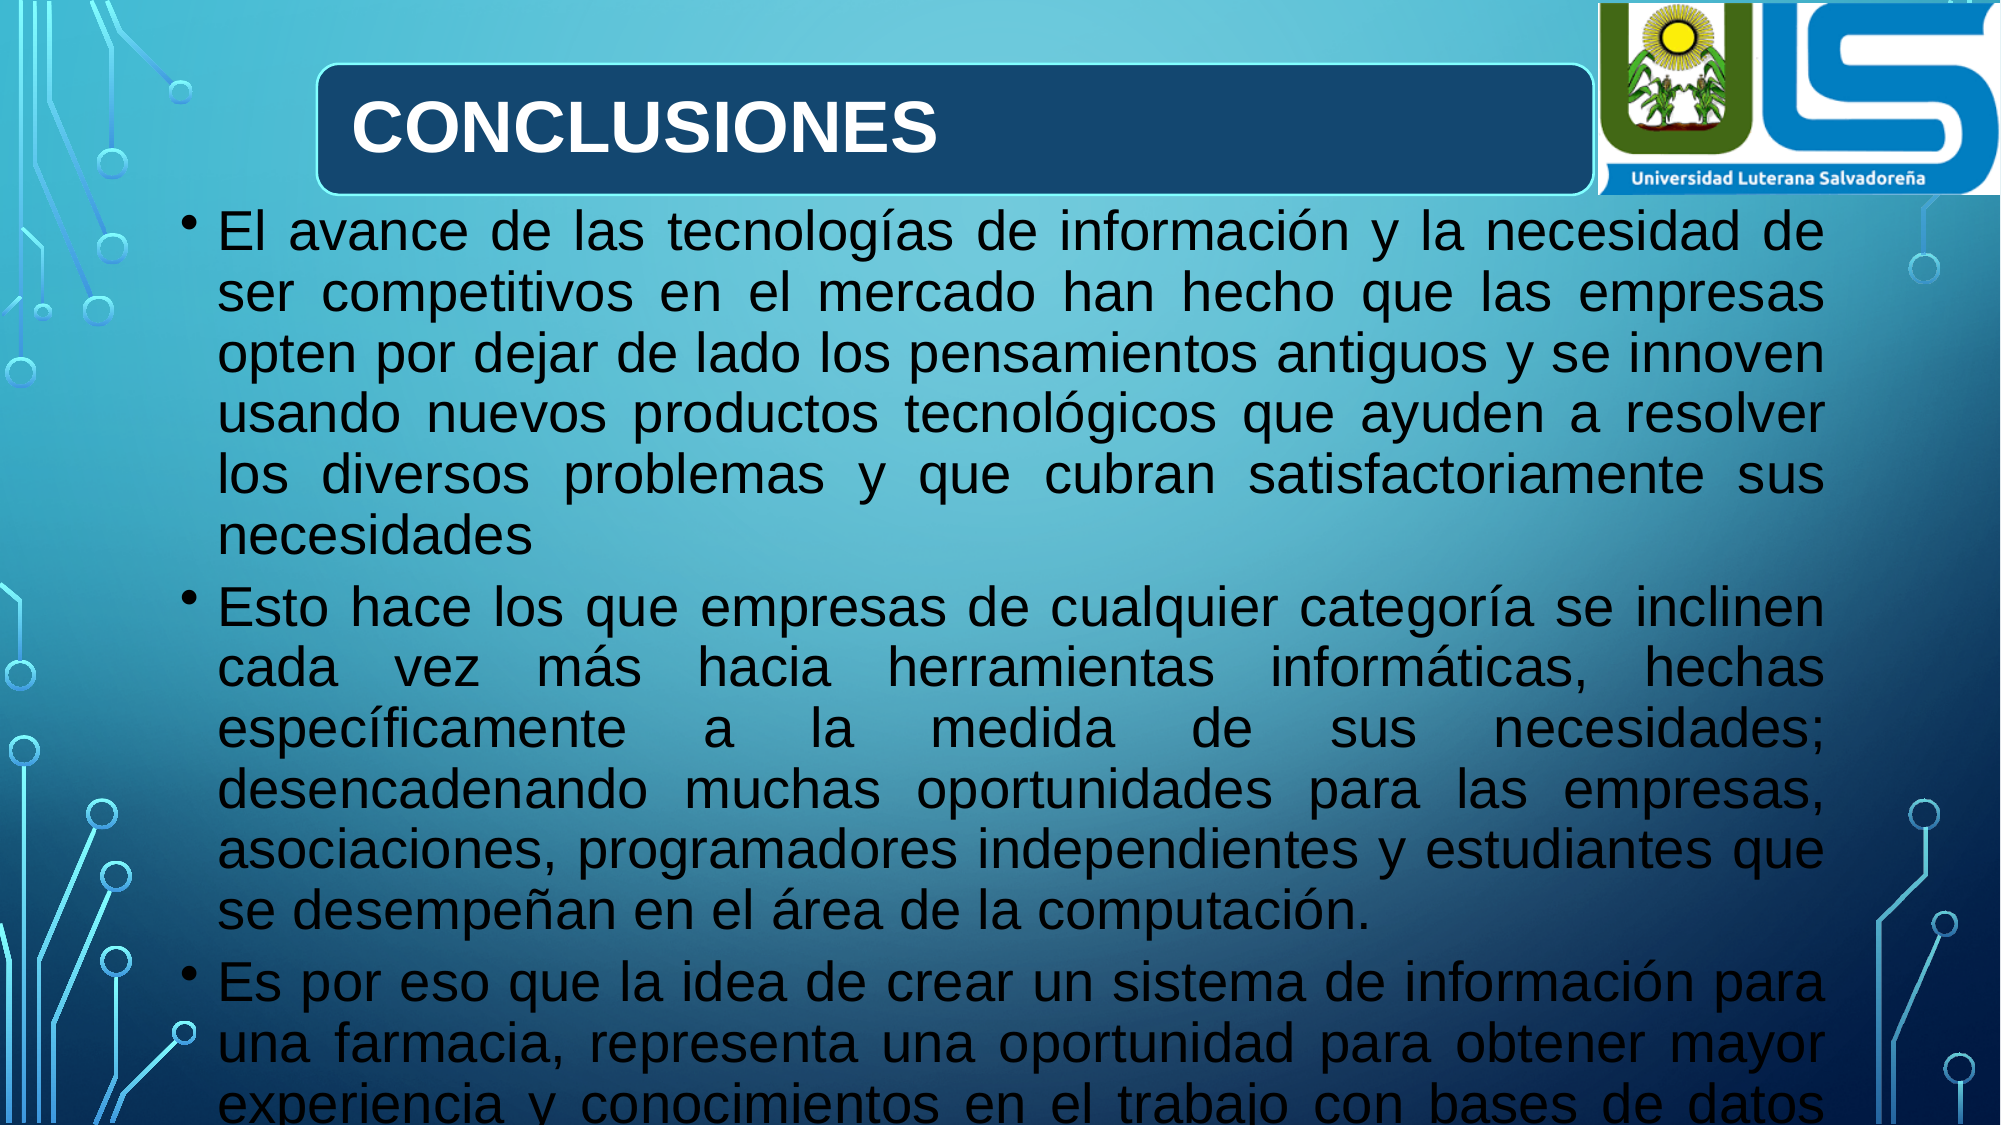

CONCLUSIONES
El avance de las tecnologías de información y la necesidad de ser competitivos en el mercado han hecho que las empresas opten por dejar de lado los pensamientos antiguos y se innoven usando nuevos productos tecnológicos que ayuden a resolver los diversos problemas y que cubran satisfactoriamente sus necesidades
Esto hace los que empresas de cualquier categoría se inclinen cada vez más hacia herramientas informáticas, hechas específicamente a la medida de sus necesidades; desencadenando muchas oportunidades para las empresas, asociaciones, programadores independientes y estudiantes que se desempeñan en el área de la computación.
Es por eso que la idea de crear un sistema de información para una farmacia, representa una oportunidad para obtener mayor experiencia y conocimientos en el trabajo con bases de datos en MYSQL y creación de aplicaciones web con PHP.